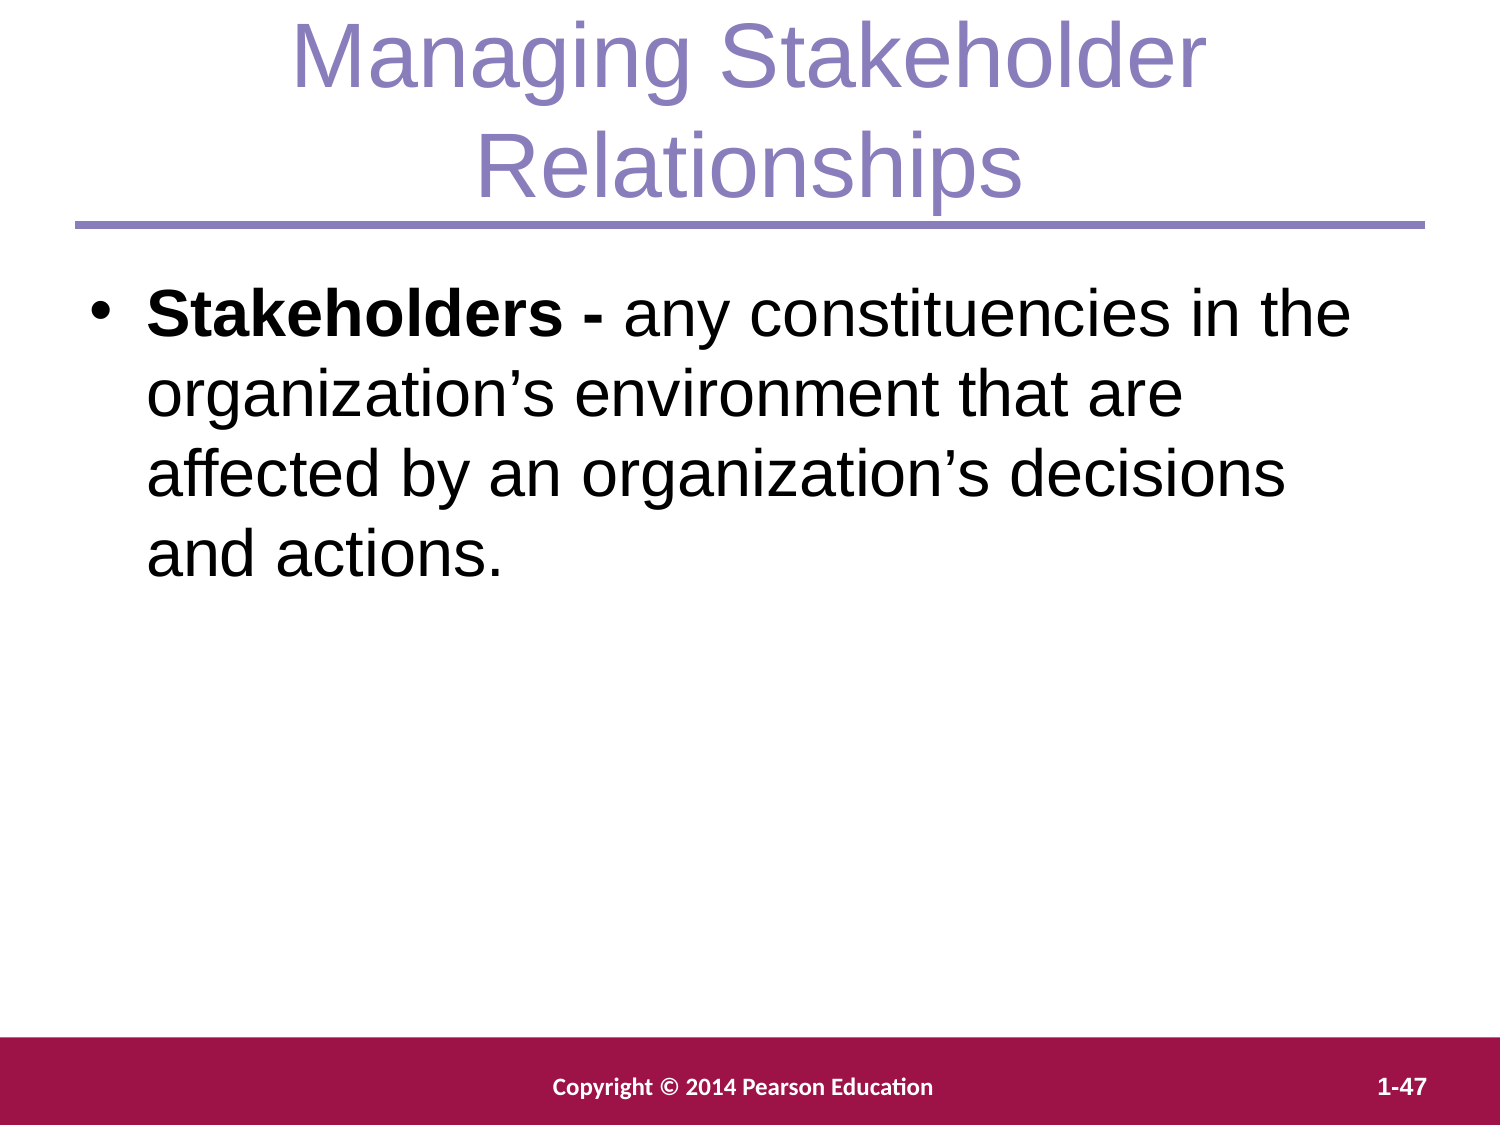

Managing Stakeholder Relationships
Stakeholders - any constituencies in the organization’s environment that are affected by an organization’s decisions and actions.